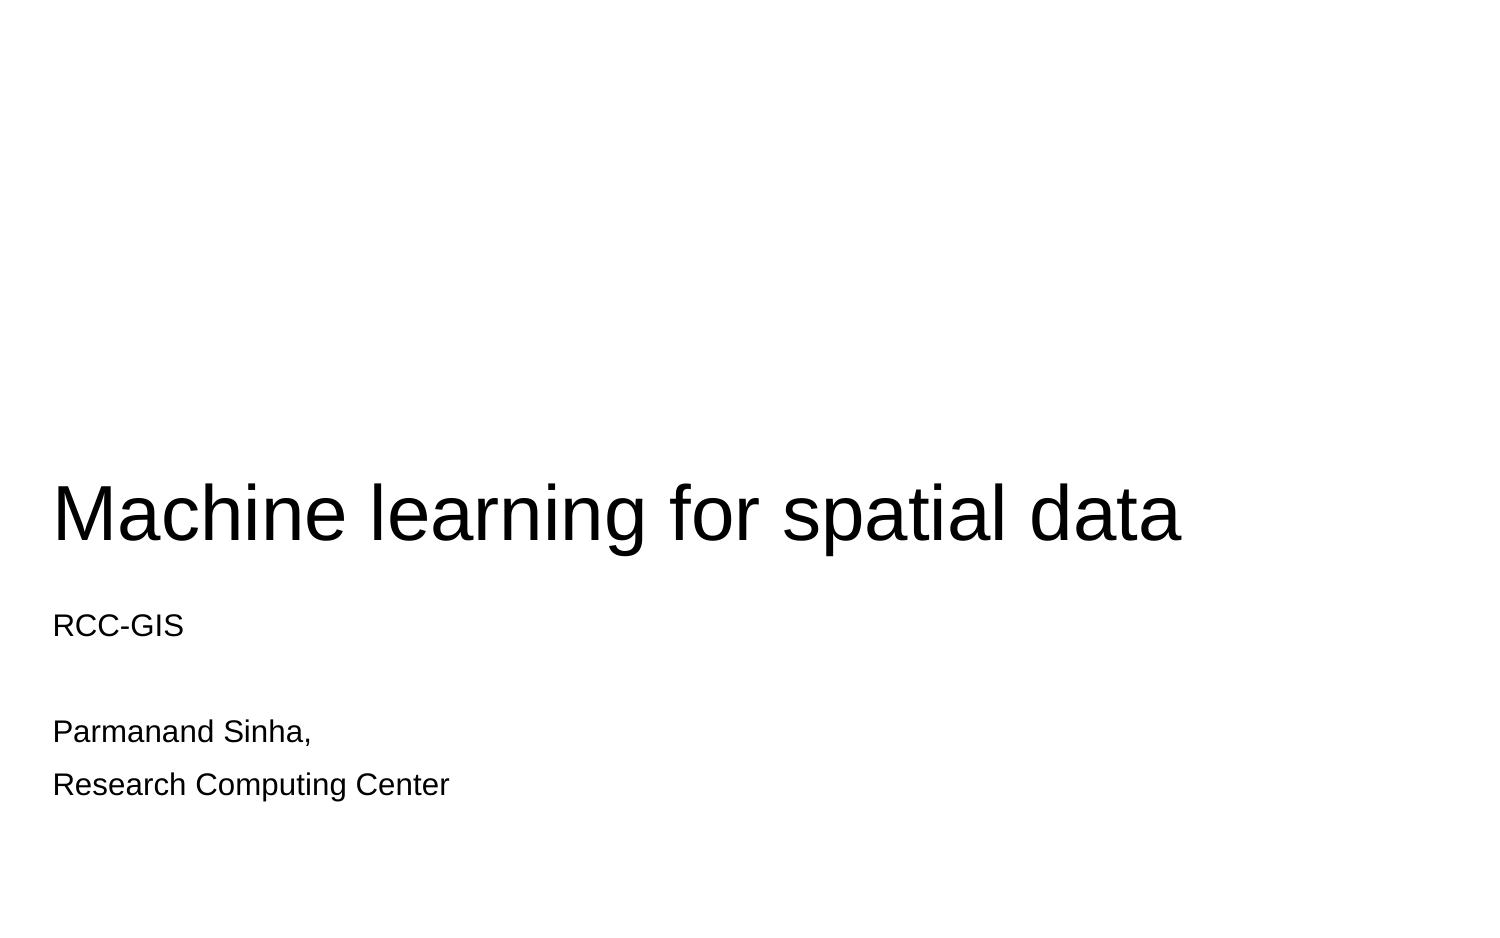

# Machine learning for spatial data
RCC-GIS

Parmanand Sinha,
Research Computing Center
1